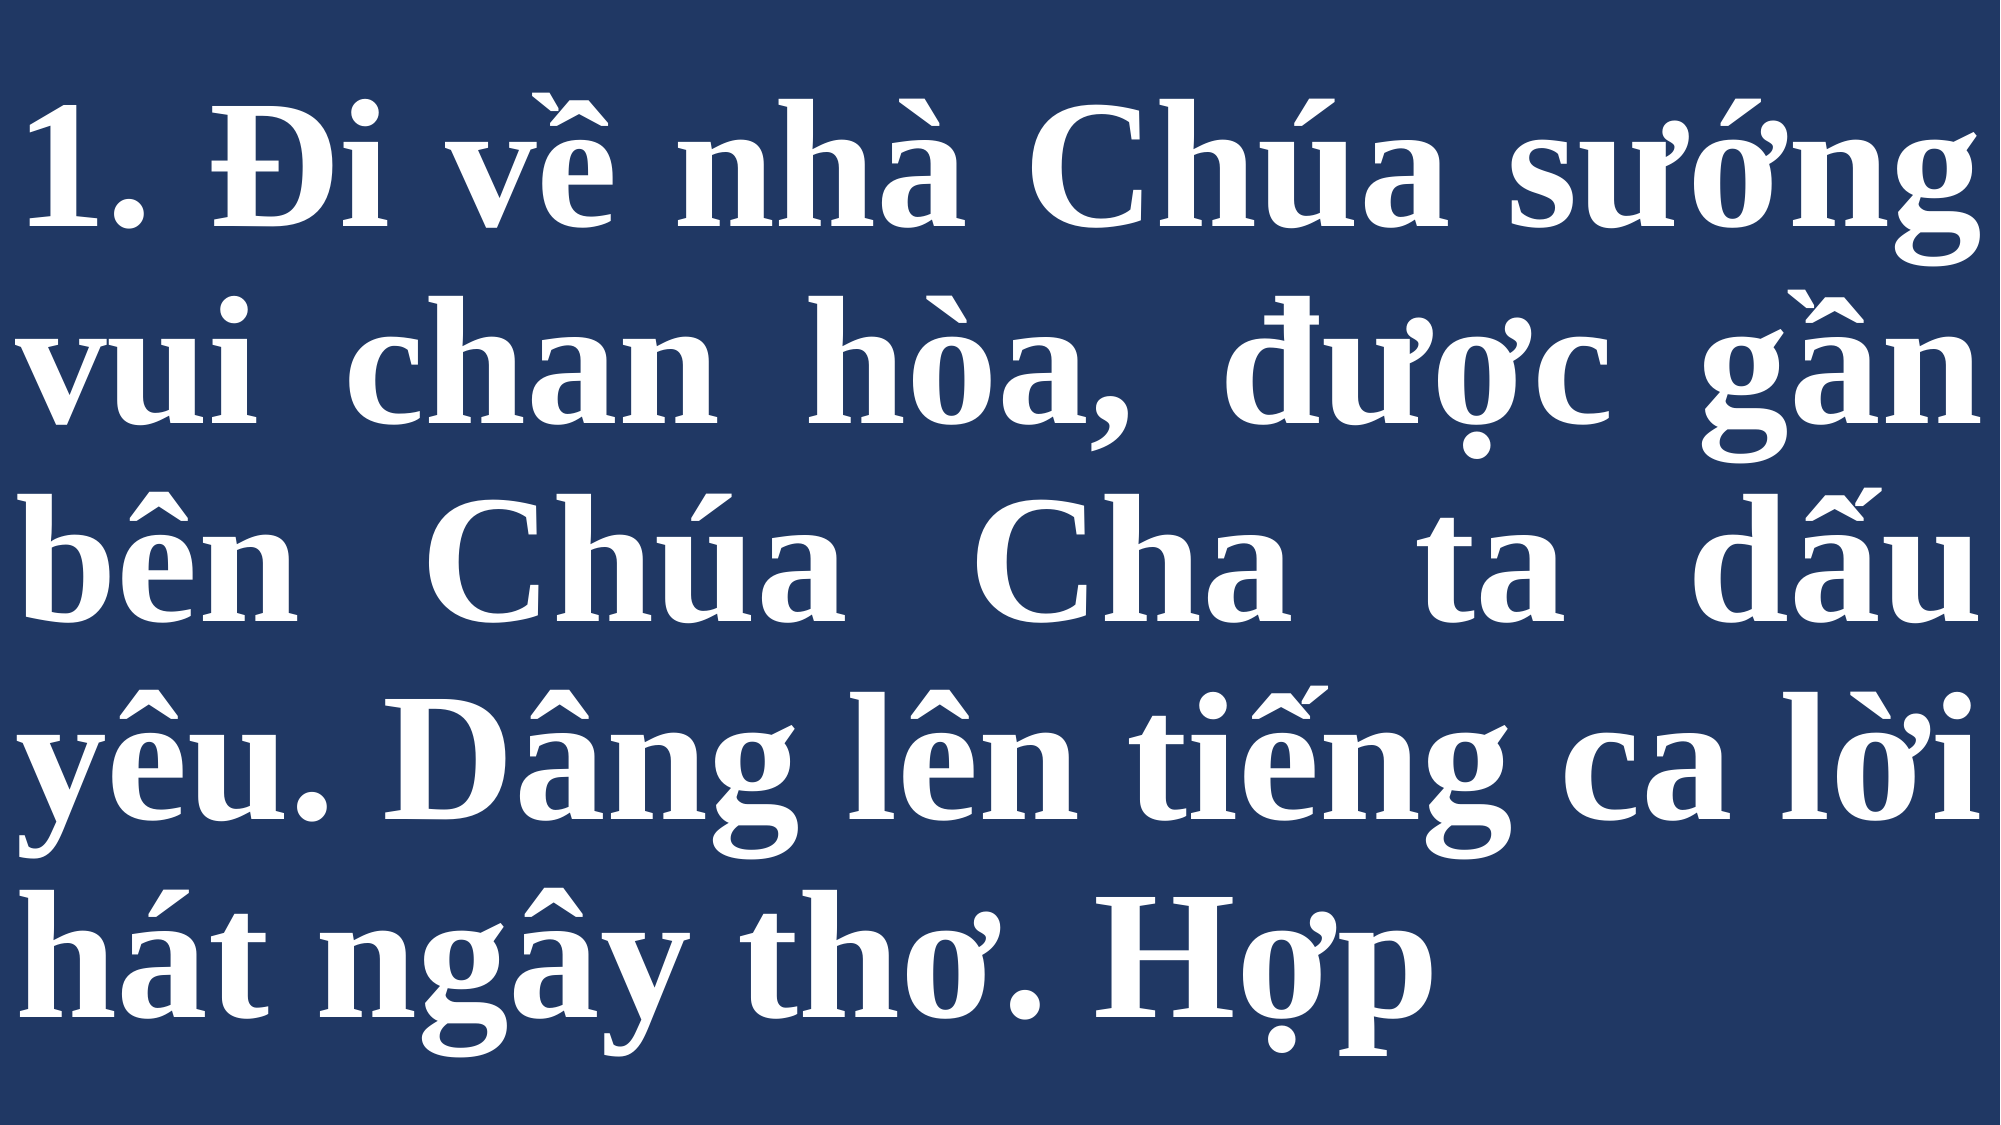

# 1. Đi về nhà Chúa sướng vui chan hòa, được gần bên Chúa Cha ta dấu yêu. Dâng lên tiếng ca lời hát ngây thơ. Hợp